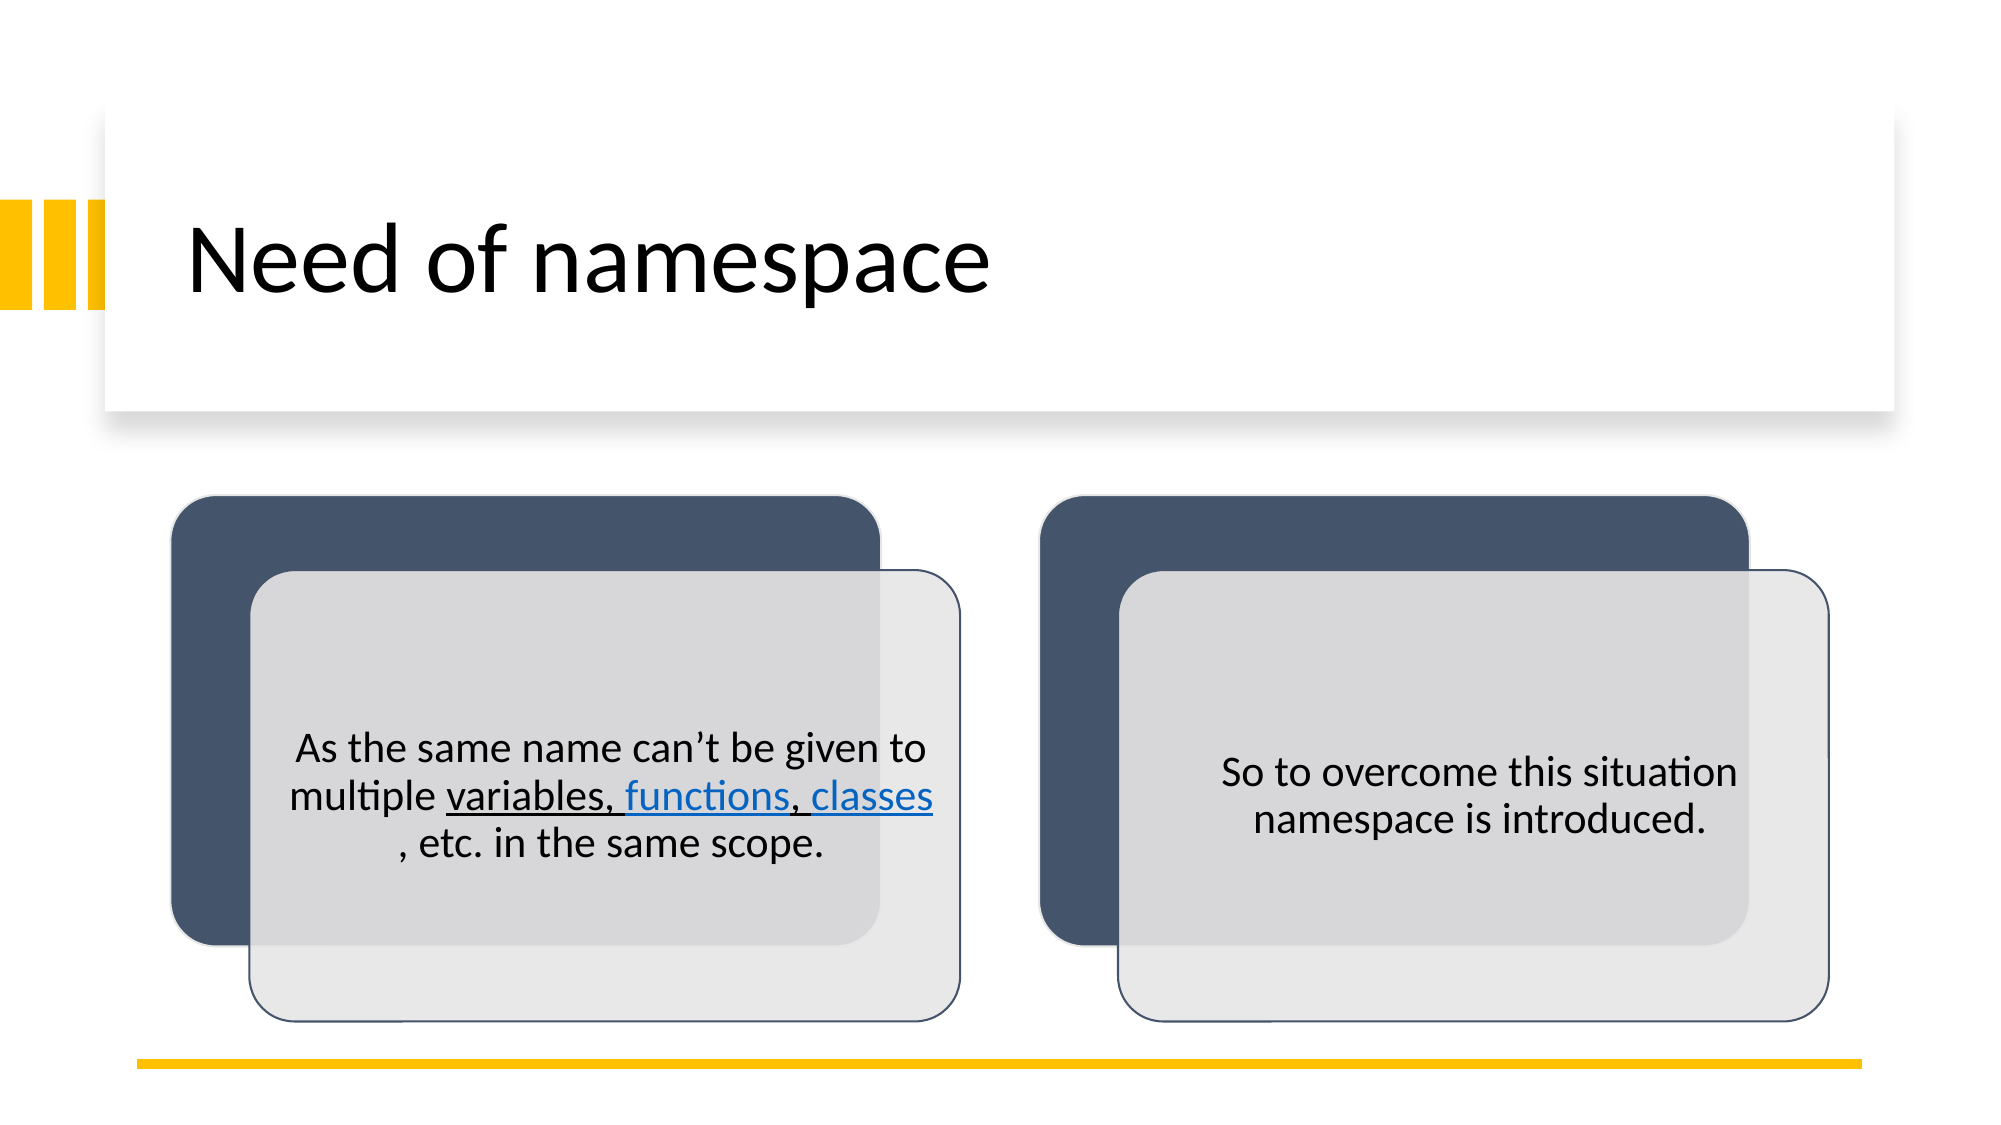

# Need of namespace

As the same name can’t be given to multiple variables, functions, classes, etc. in the same scope.
So to overcome this situation namespace is introduced.